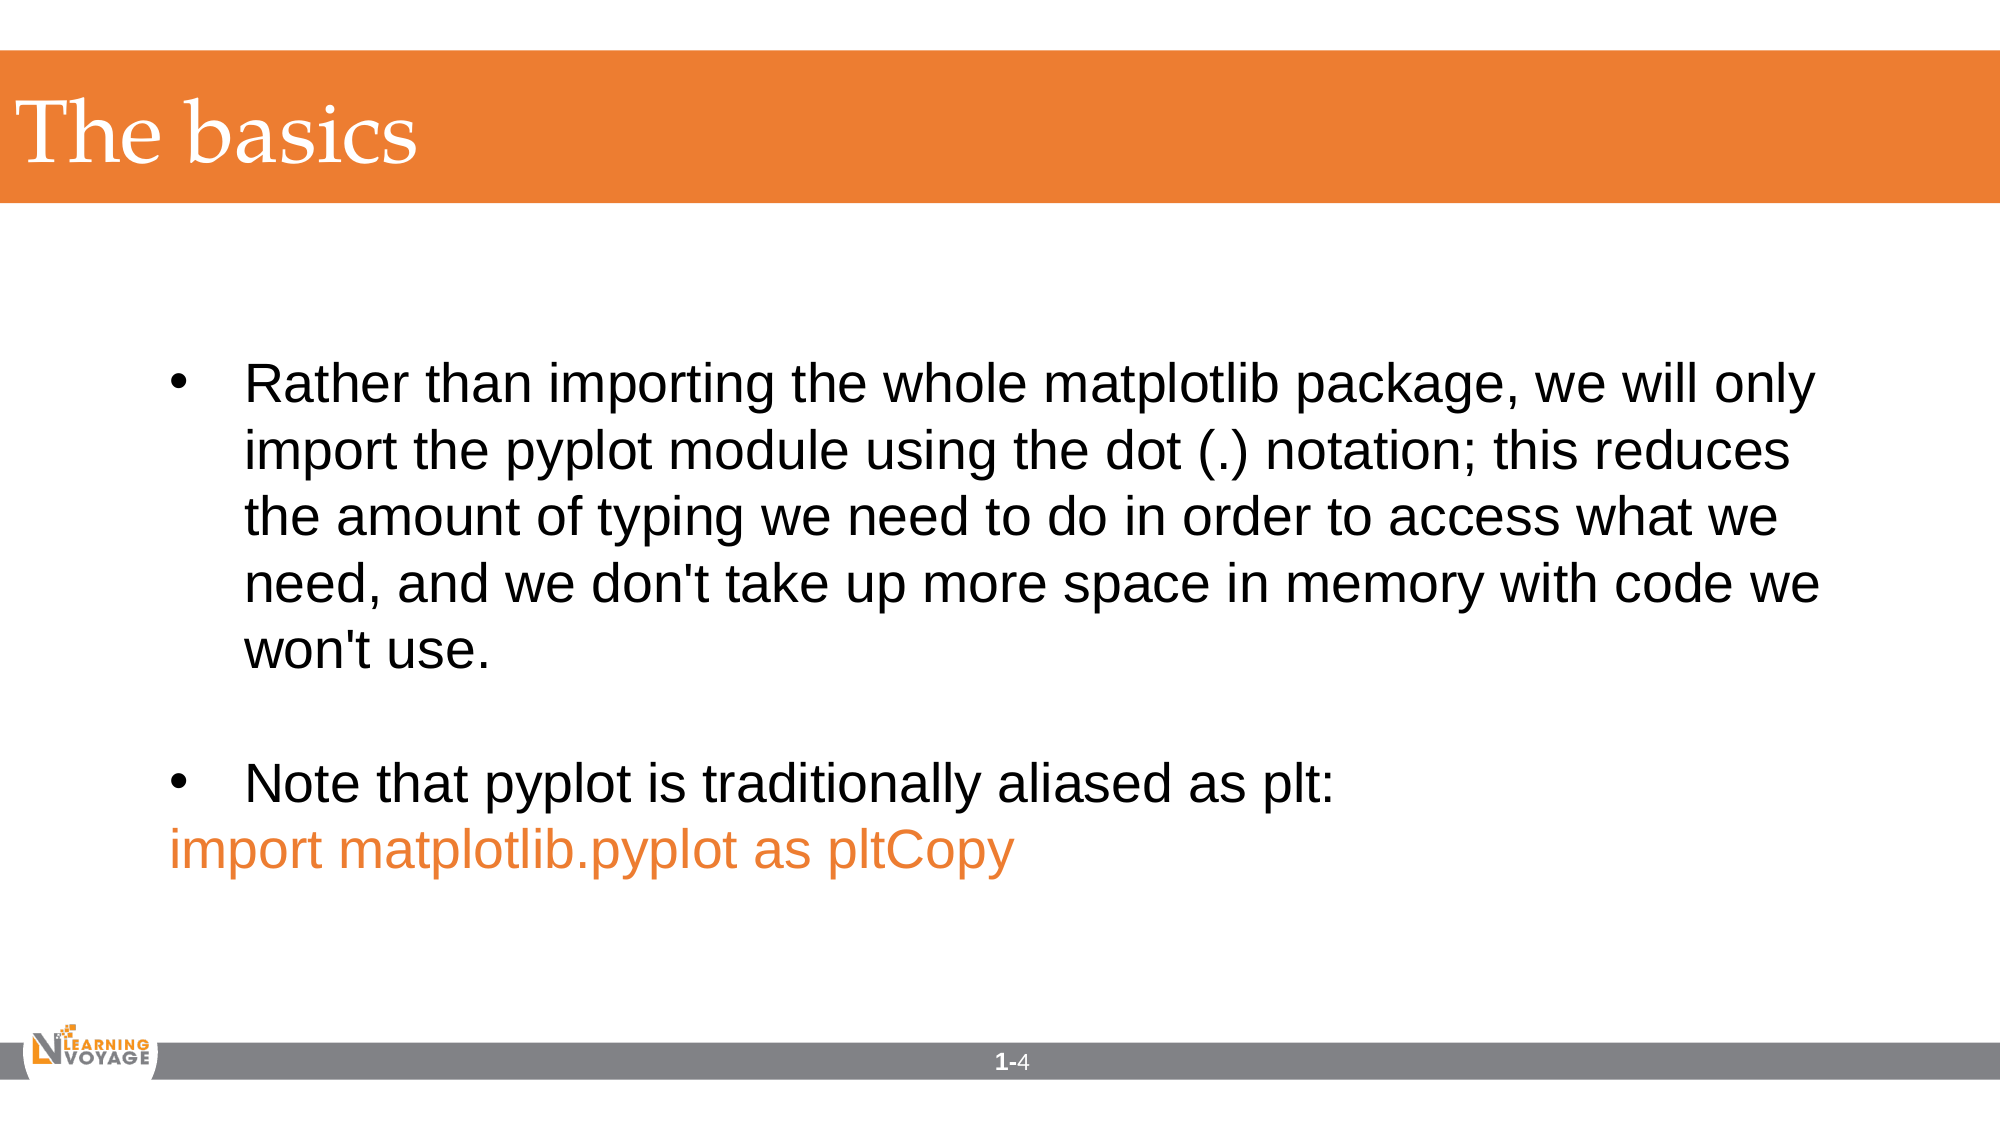

The basics
Rather than importing the whole matplotlib package, we will only import the pyplot module using the dot (.) notation; this reduces the amount of typing we need to do in order to access what we need, and we don't take up more space in memory with code we won't use.

Note that pyplot is traditionally aliased as plt:
import matplotlib.pyplot as pltCopy
1-4